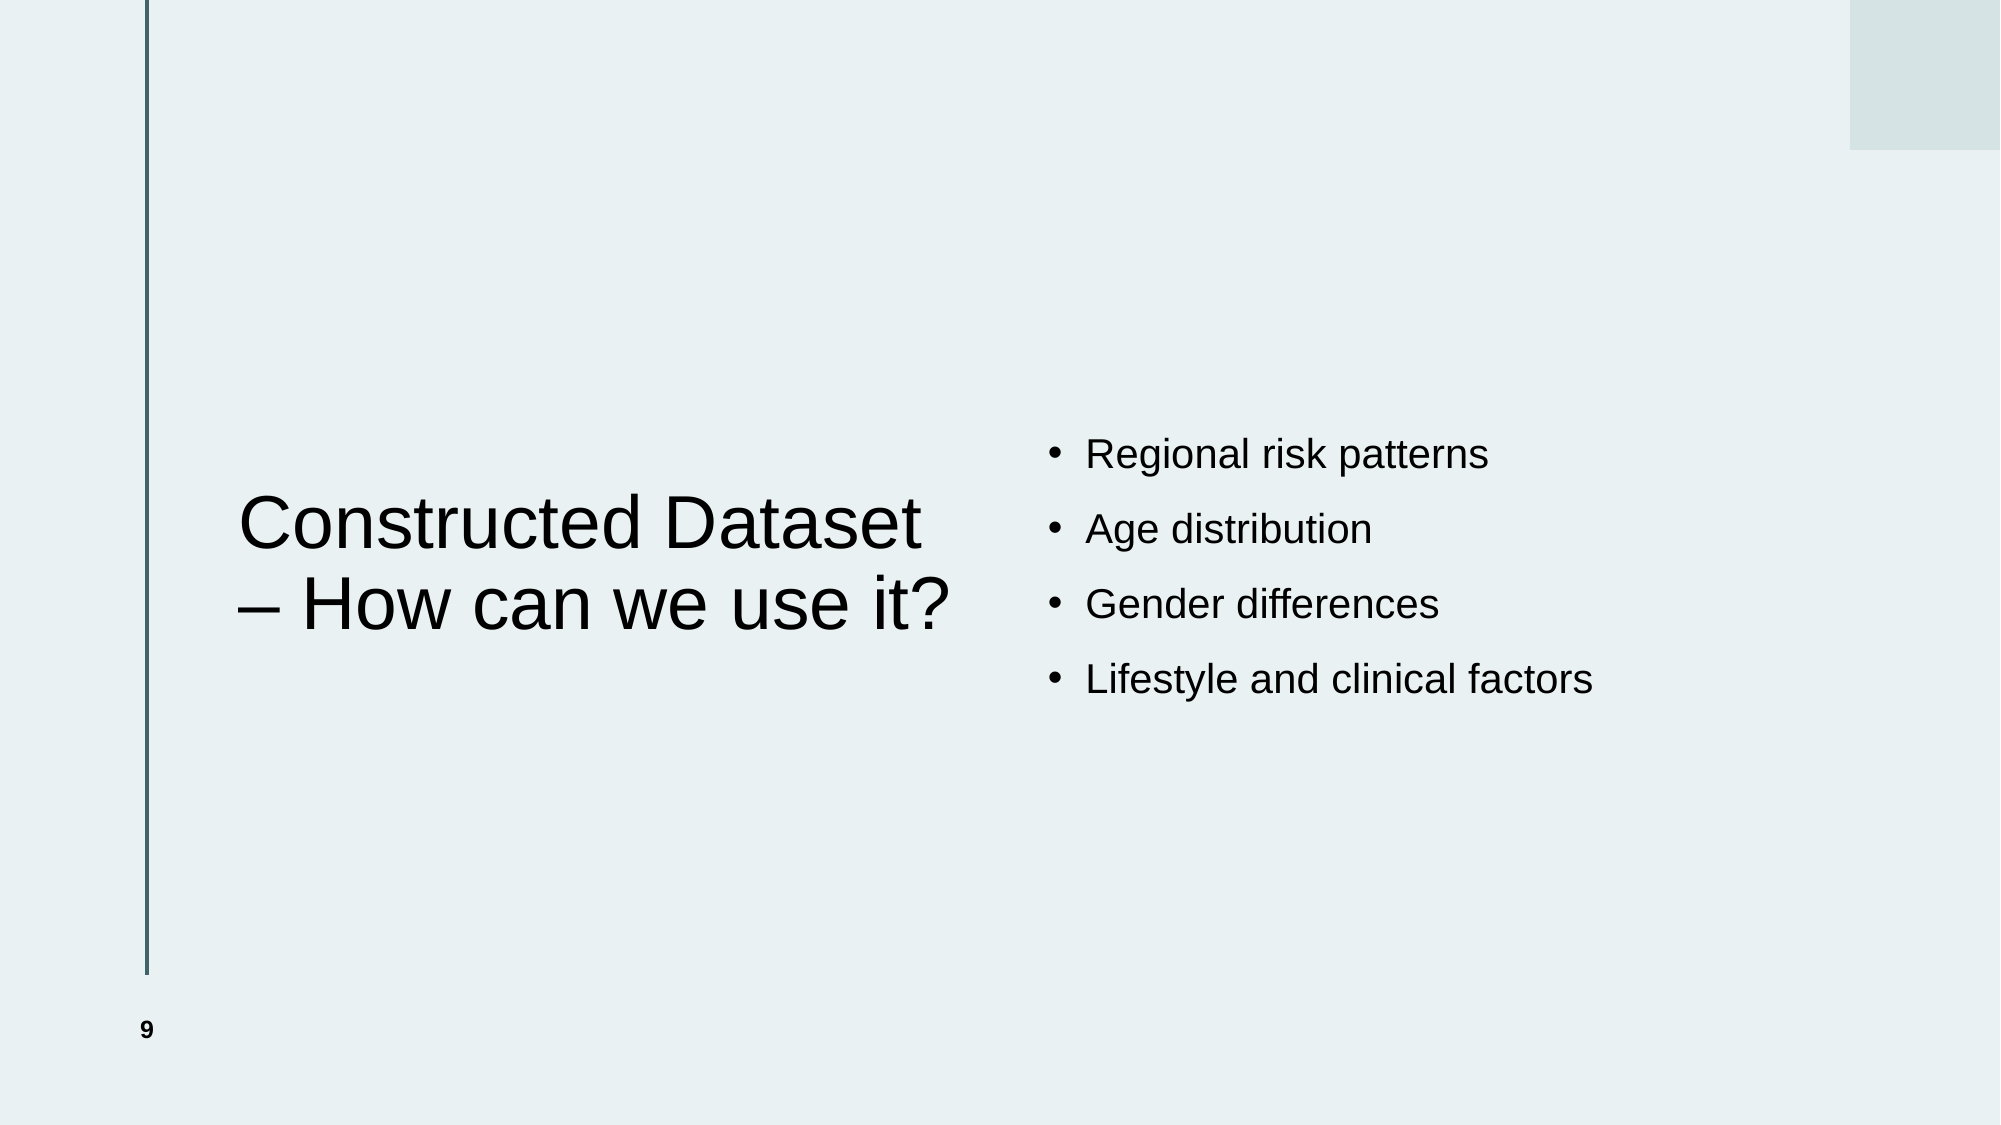

# Constructed Dataset – How can we use it?
Regional risk patterns
Age distribution
Gender differences
Lifestyle and clinical factors
9